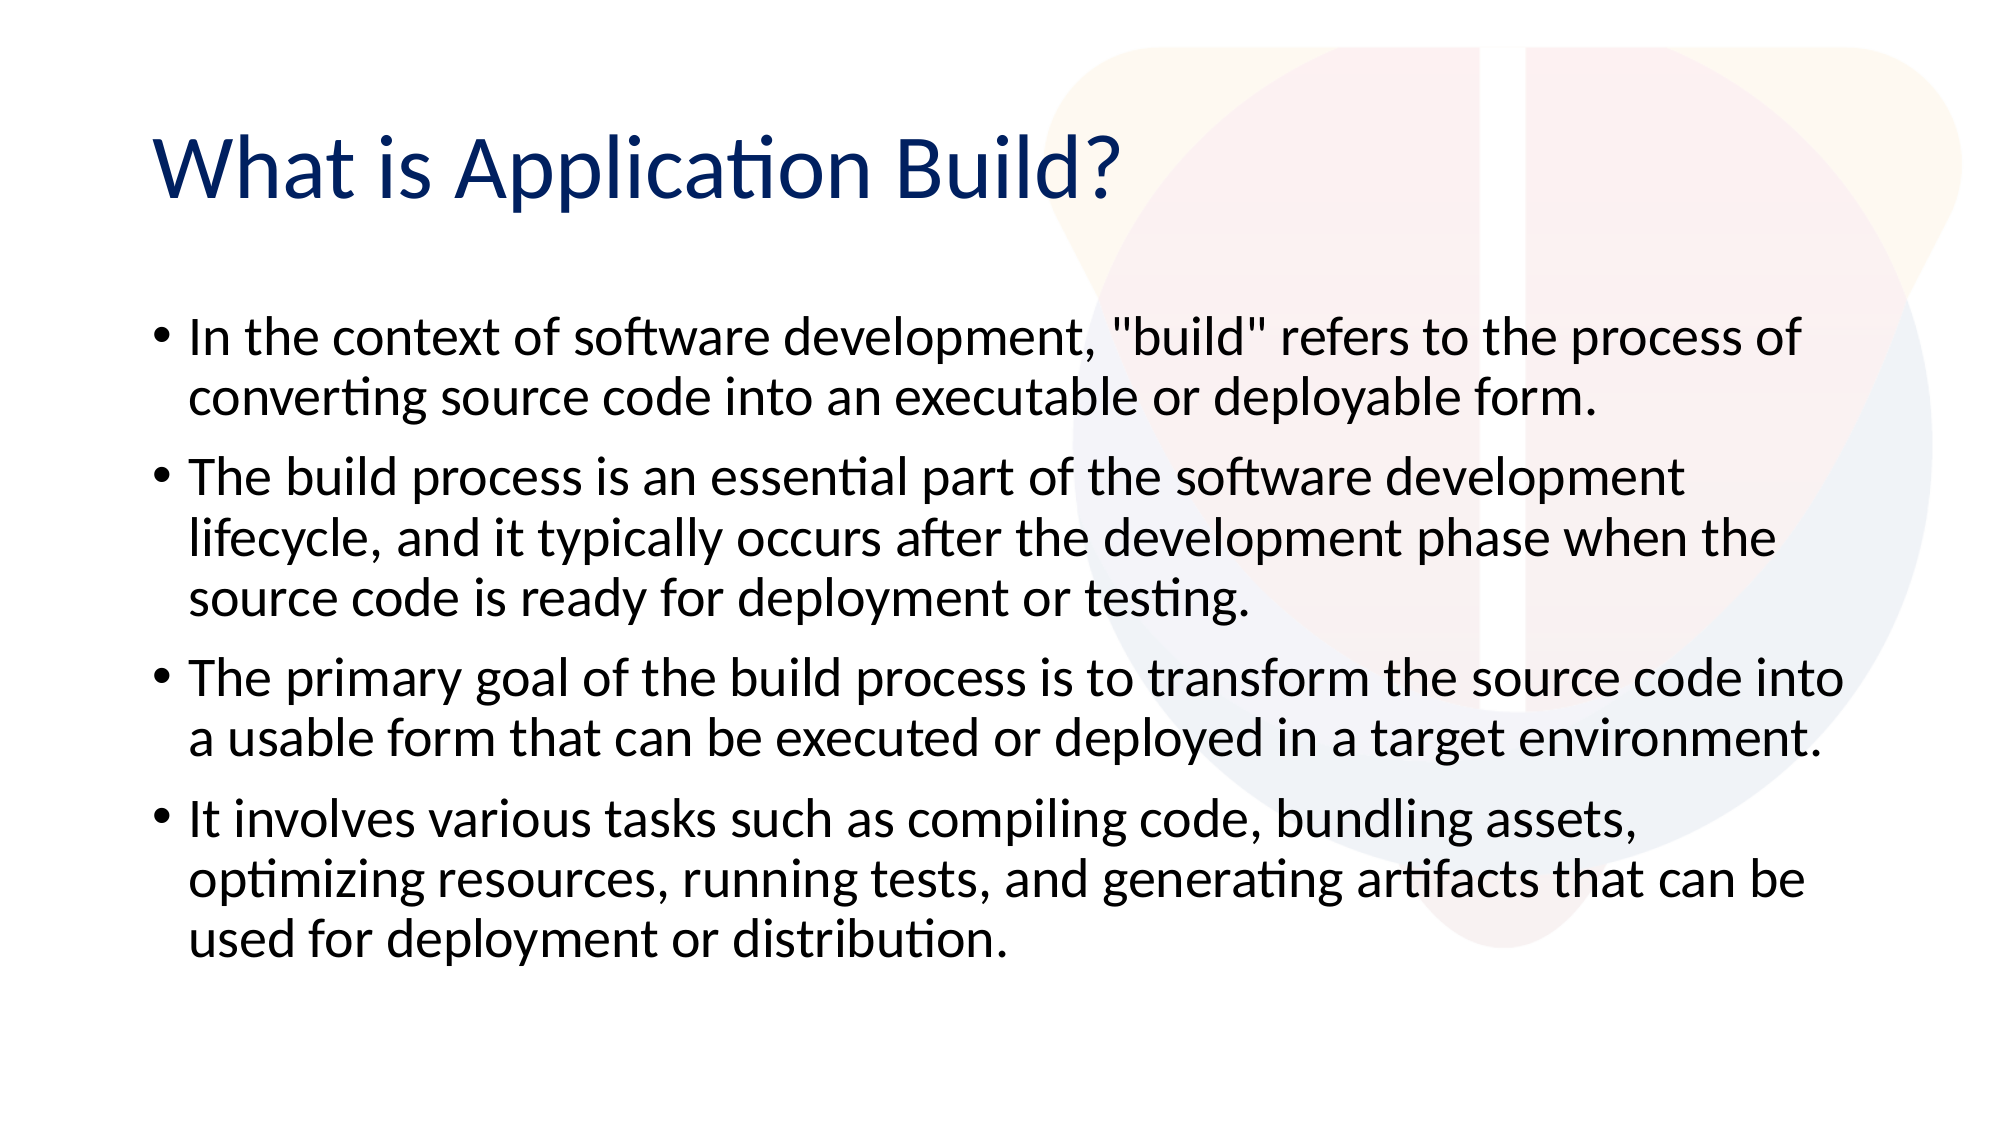

# What is Application Build?
In the context of software development, "build" refers to the process of converting source code into an executable or deployable form.
The build process is an essential part of the software development lifecycle, and it typically occurs after the development phase when the source code is ready for deployment or testing.
The primary goal of the build process is to transform the source code into a usable form that can be executed or deployed in a target environment.
It involves various tasks such as compiling code, bundling assets, optimizing resources, running tests, and generating artifacts that can be used for deployment or distribution.